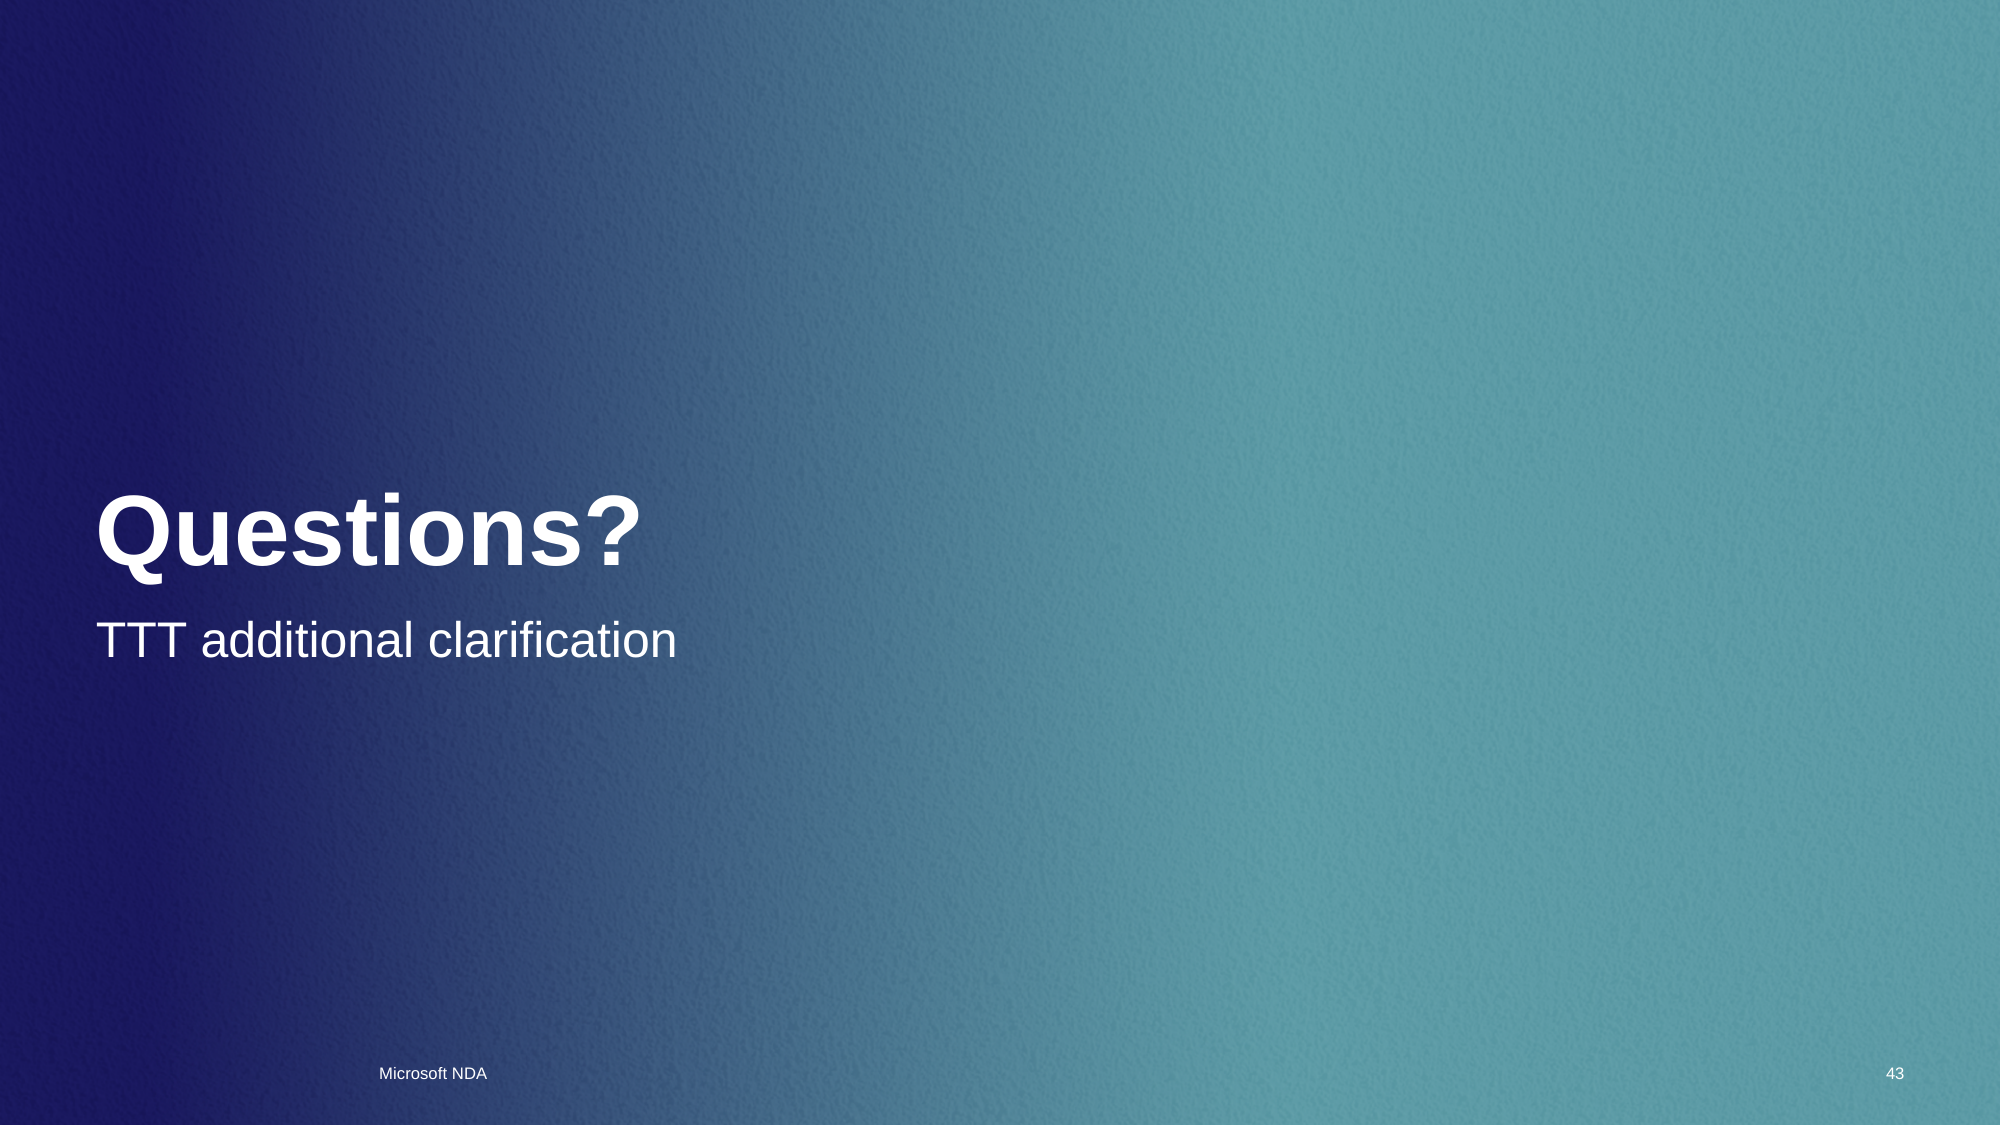

Questions?
TTT additional clarification
Microsoft NDA
43